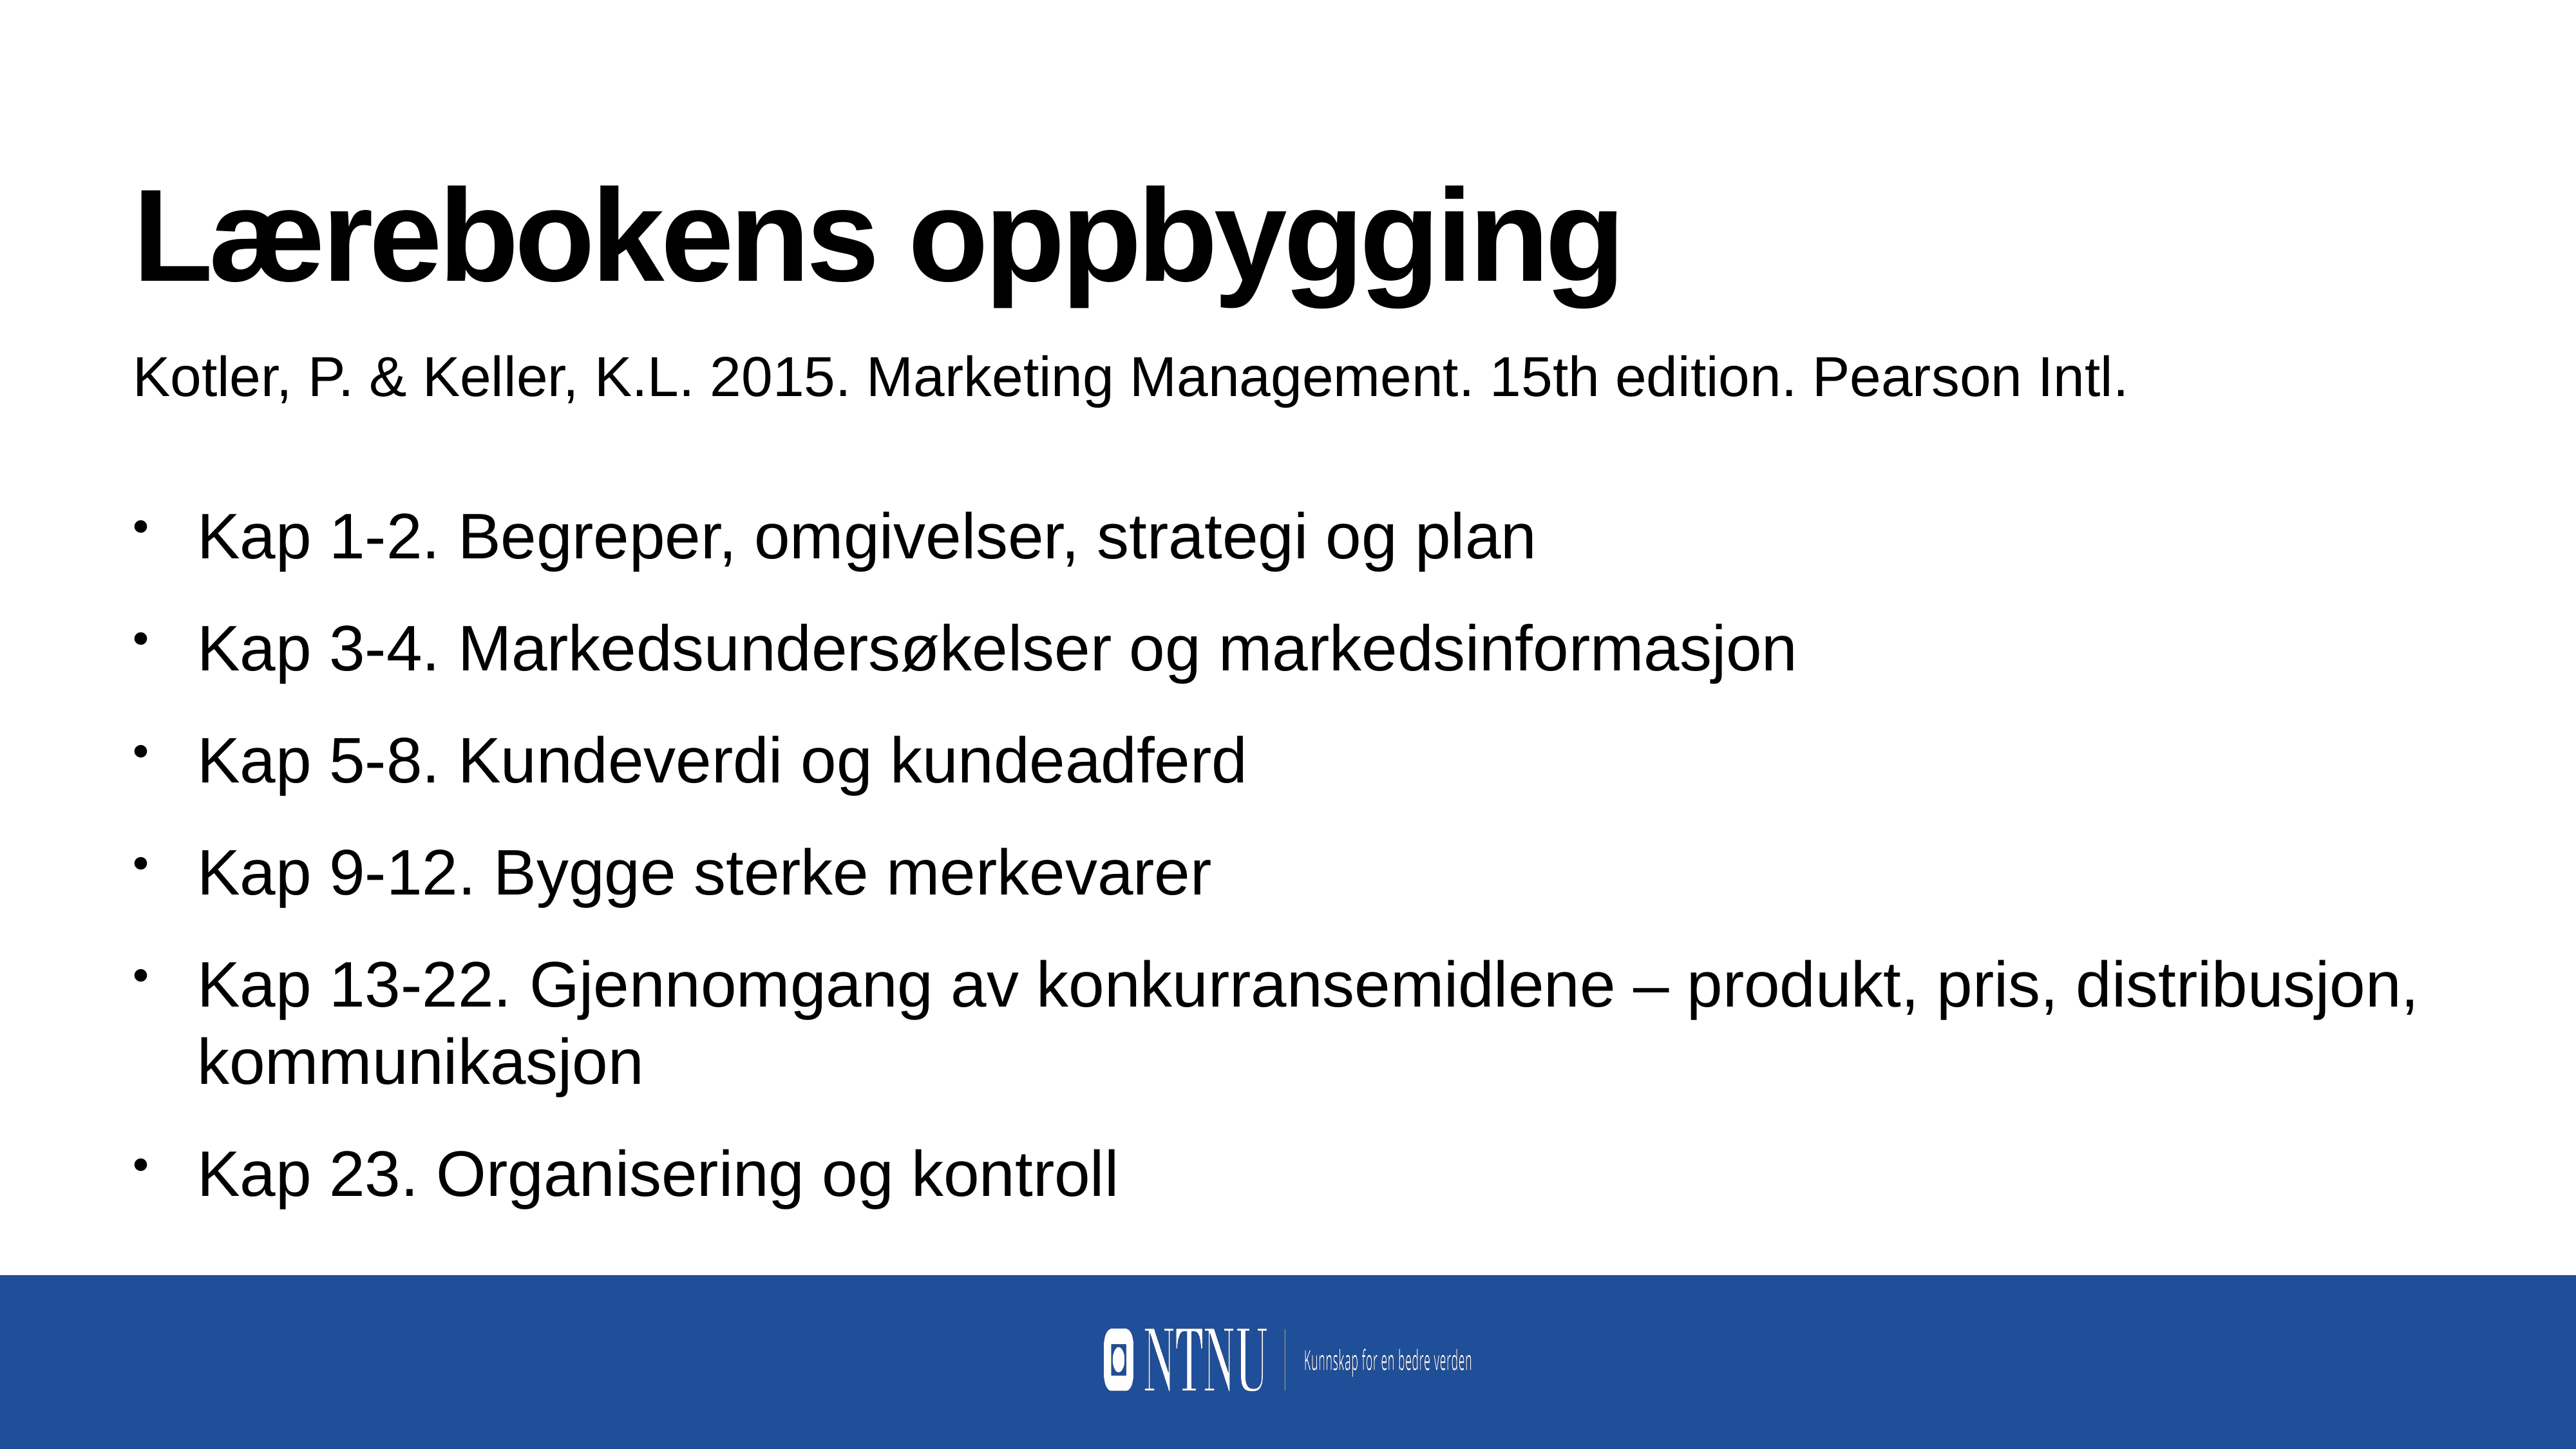

Lærebokens oppbygging
Kotler, P. & Keller, K.L. 2015. Marketing Management. 15th edition. Pearson Intl.
Kap 1-2. Begreper, omgivelser, strategi og plan
Kap 3-4. Markedsundersøkelser og markedsinformasjon
Kap 5-8. Kundeverdi og kundeadferd
Kap 9-12. Bygge sterke merkevarer
Kap 13-22. Gjennomgang av konkurransemidlene – produkt, pris, distribusjon, kommunikasjon
Kap 23. Organisering og kontroll